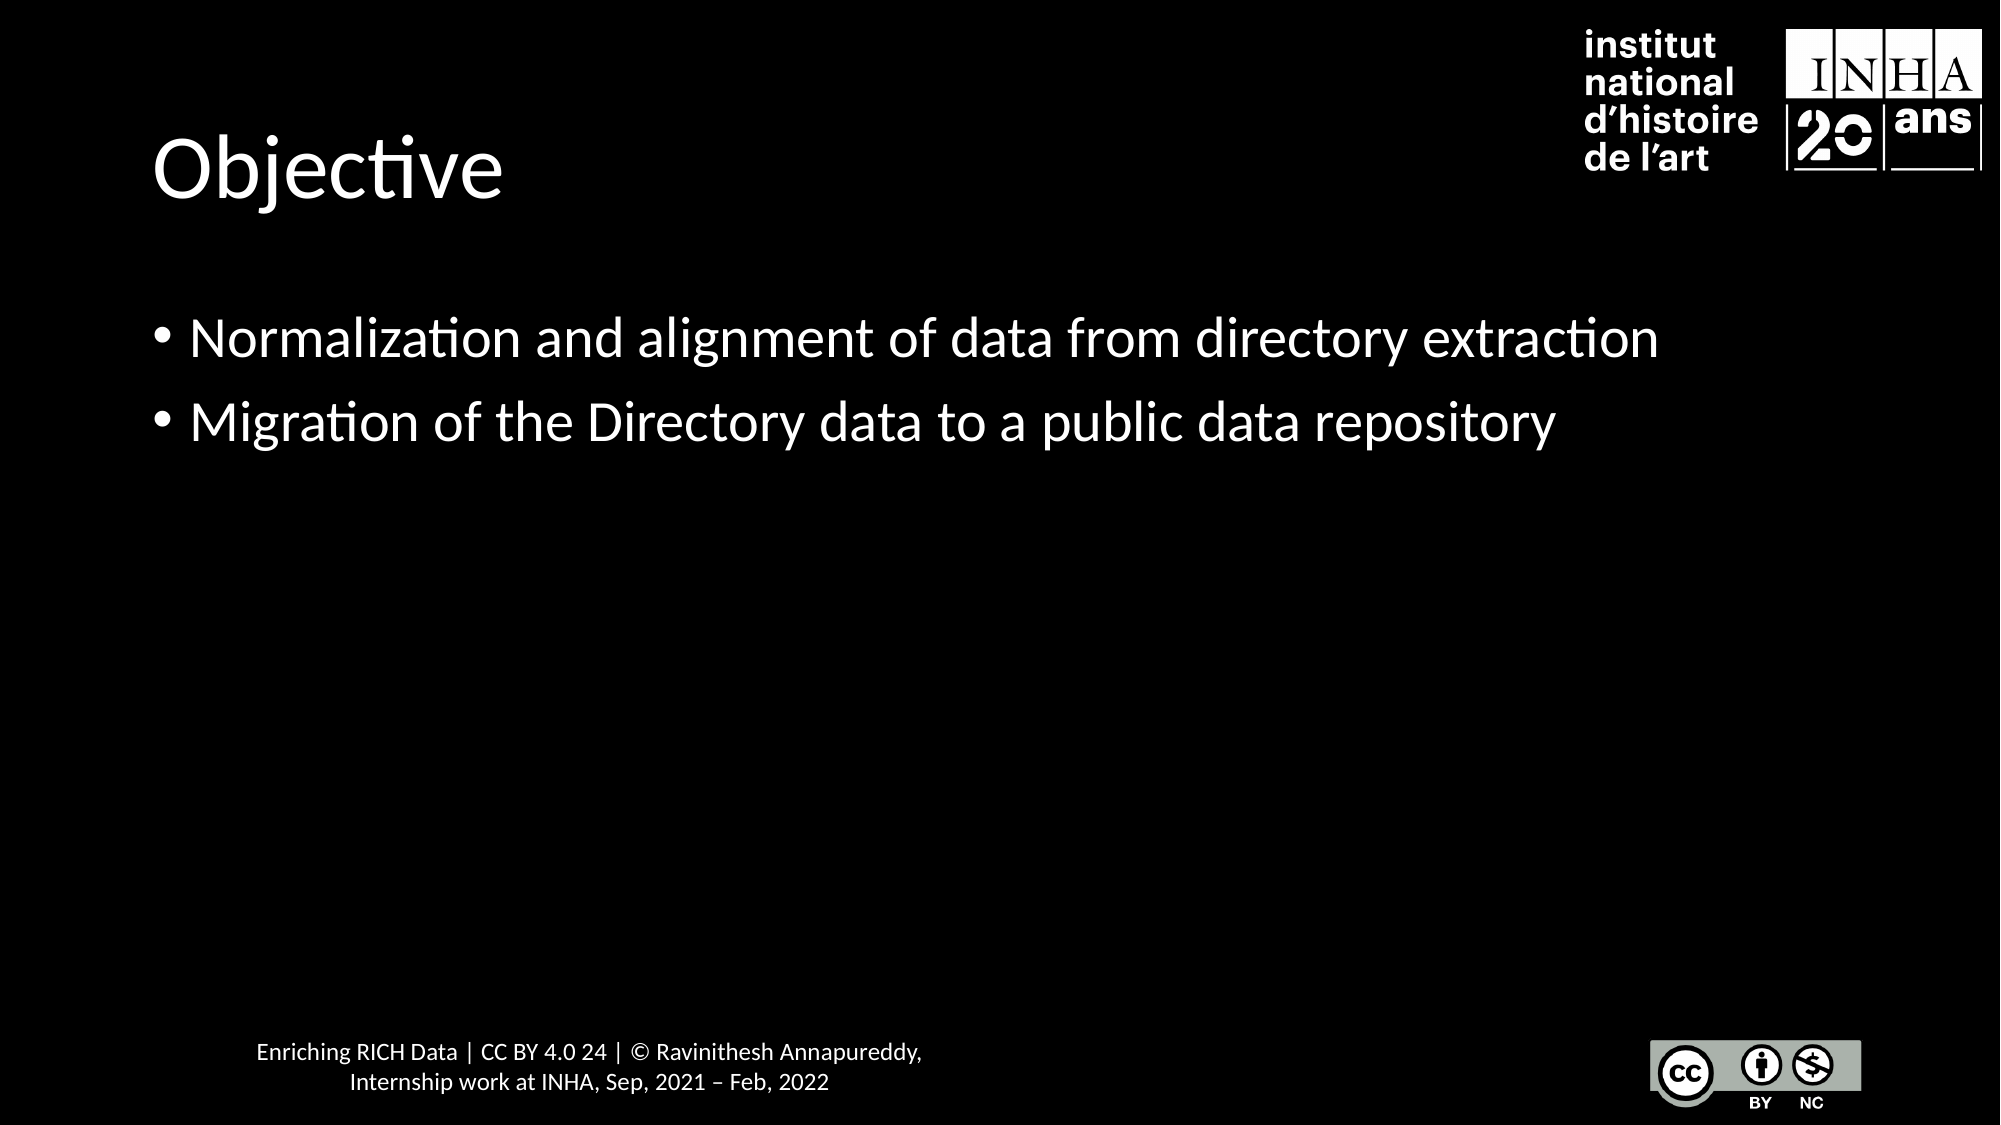

# Objective
Normalization and alignment of data from directory extraction
Migration of the Directory data to a public data repository
Enriching RICH Data | CC BY 4.0 24 | © Ravinithesh Annapureddy,
Internship work at INHA, Sep, 2021 – Feb, 2022